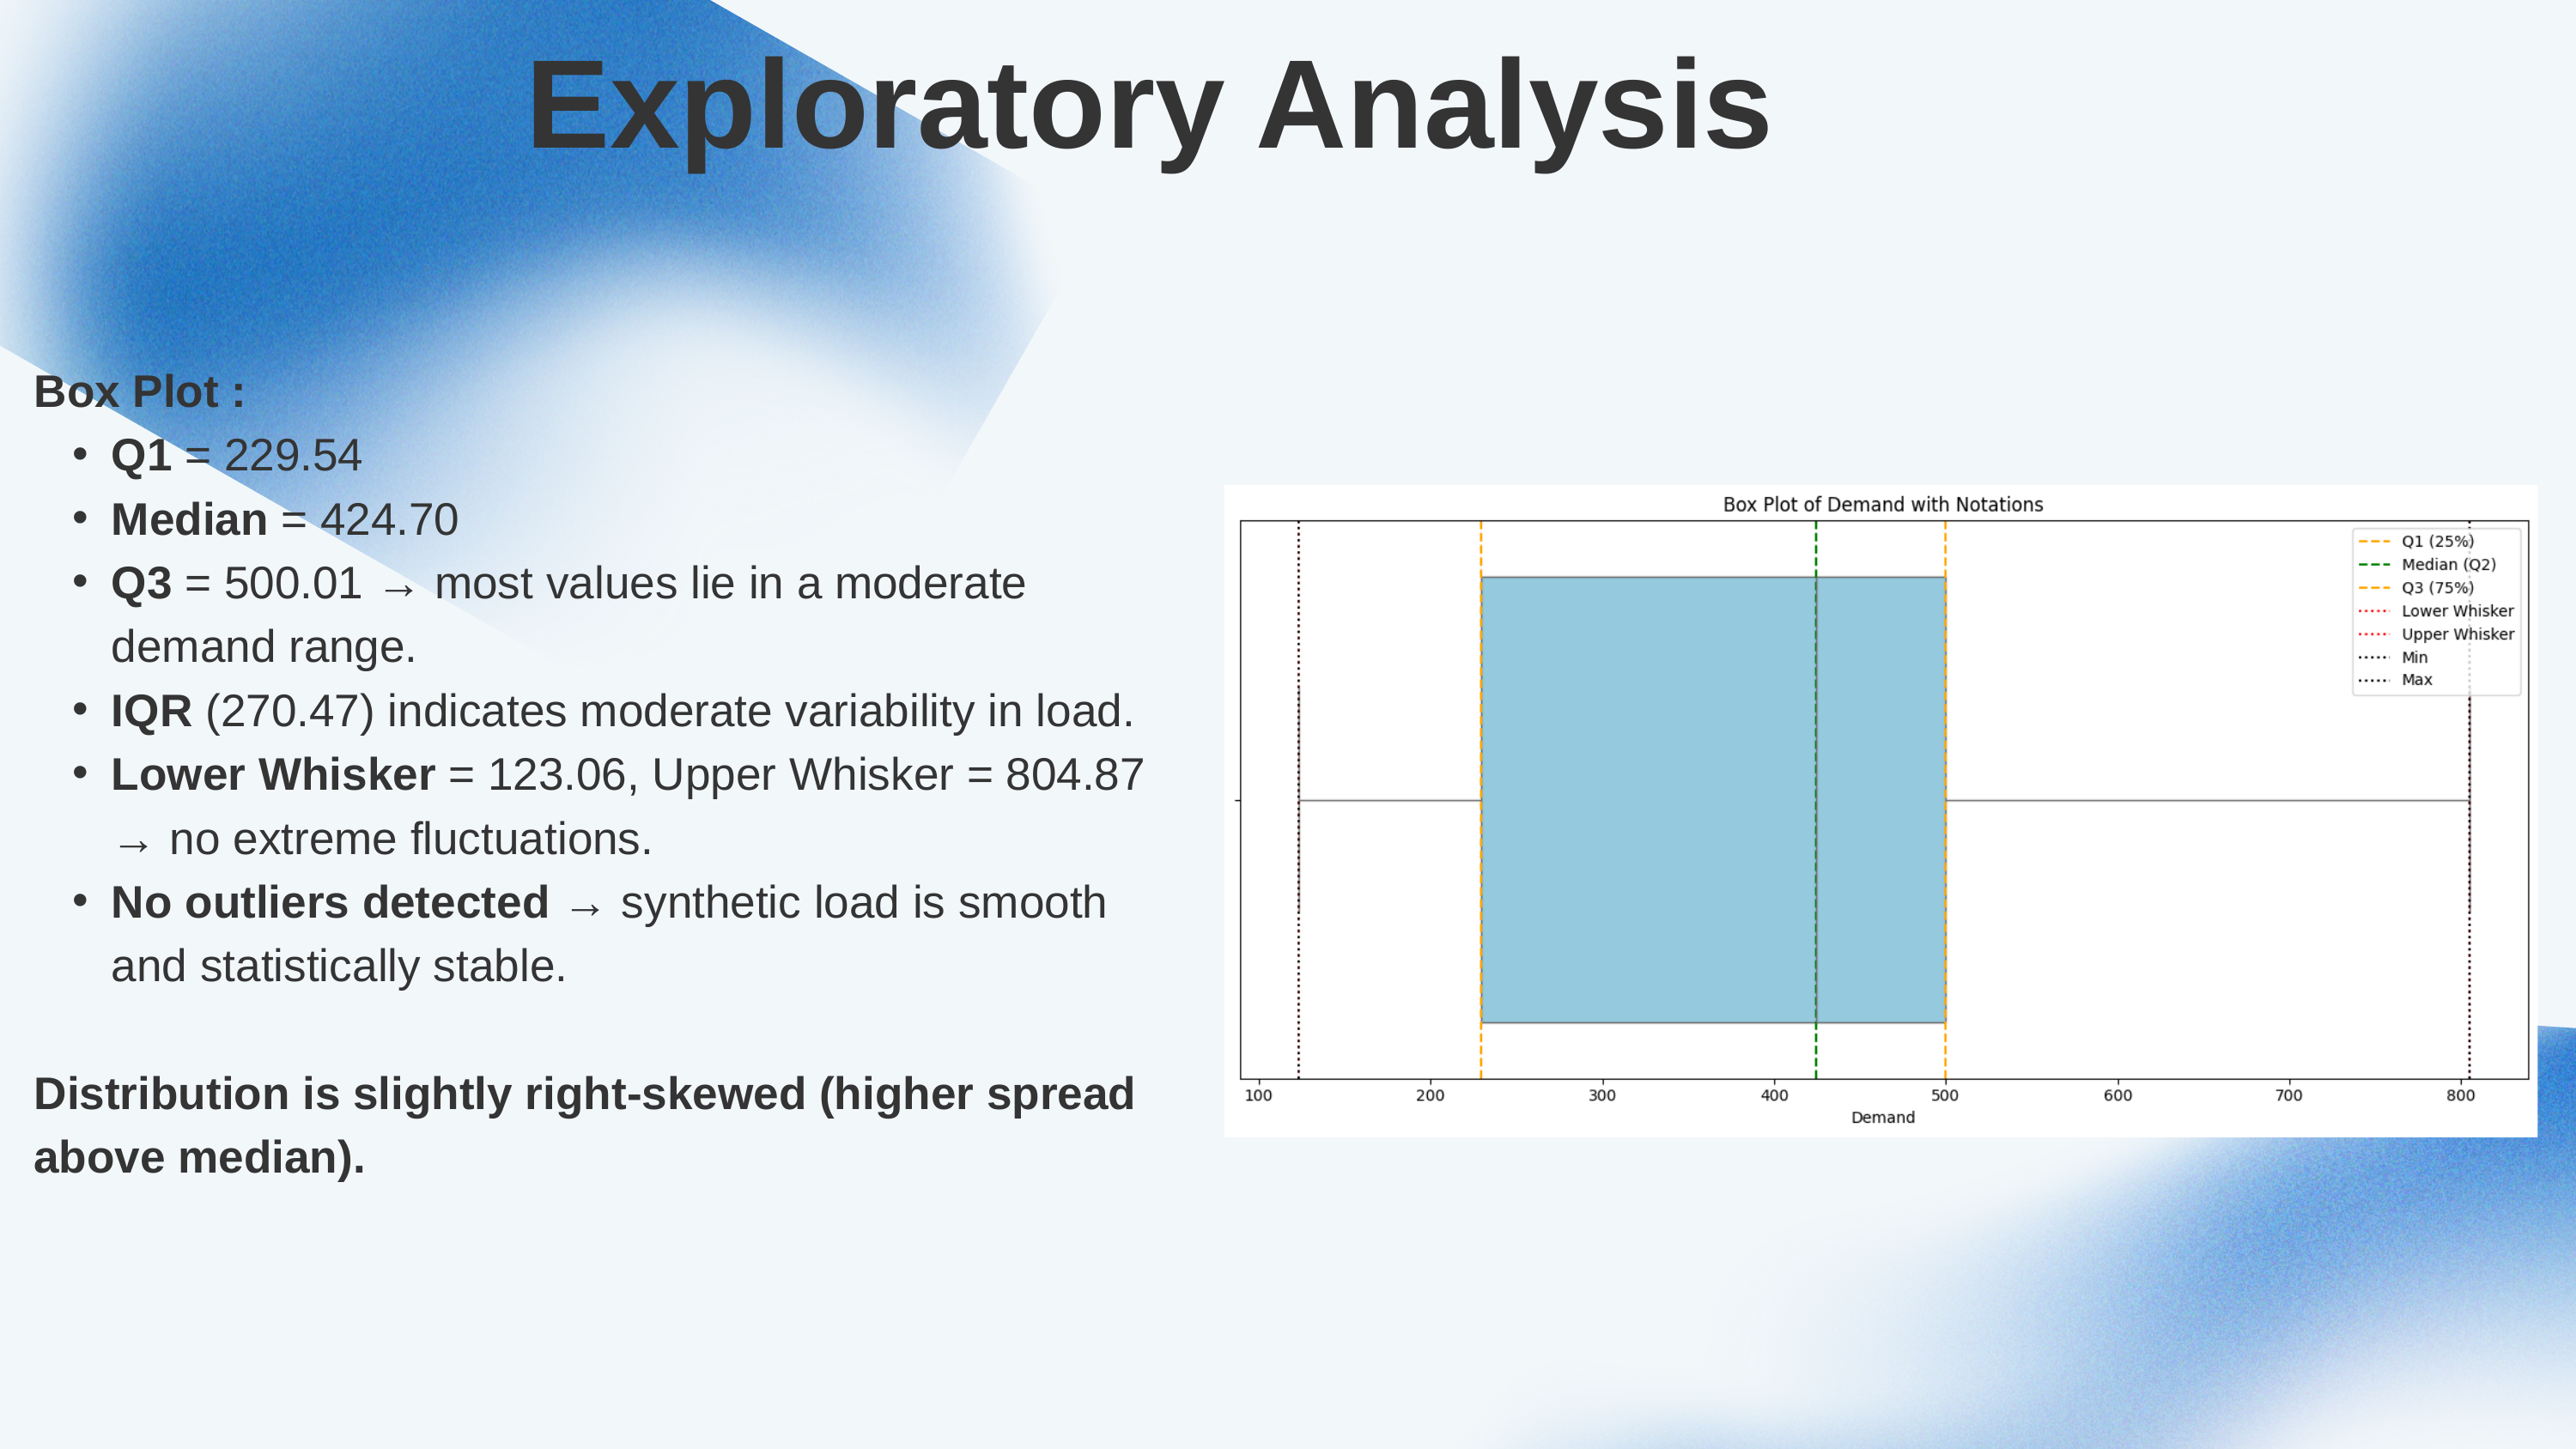

Exploratory Analysis
Box Plot :
Q1 = 229.54
Median = 424.70
Q3 = 500.01 → most values lie in a moderate demand range.
IQR (270.47) indicates moderate variability in load.
Lower Whisker = 123.06, Upper Whisker = 804.87 → no extreme fluctuations.
No outliers detected → synthetic load is smooth and statistically stable.

Distribution is slightly right-skewed (higher spread above median).